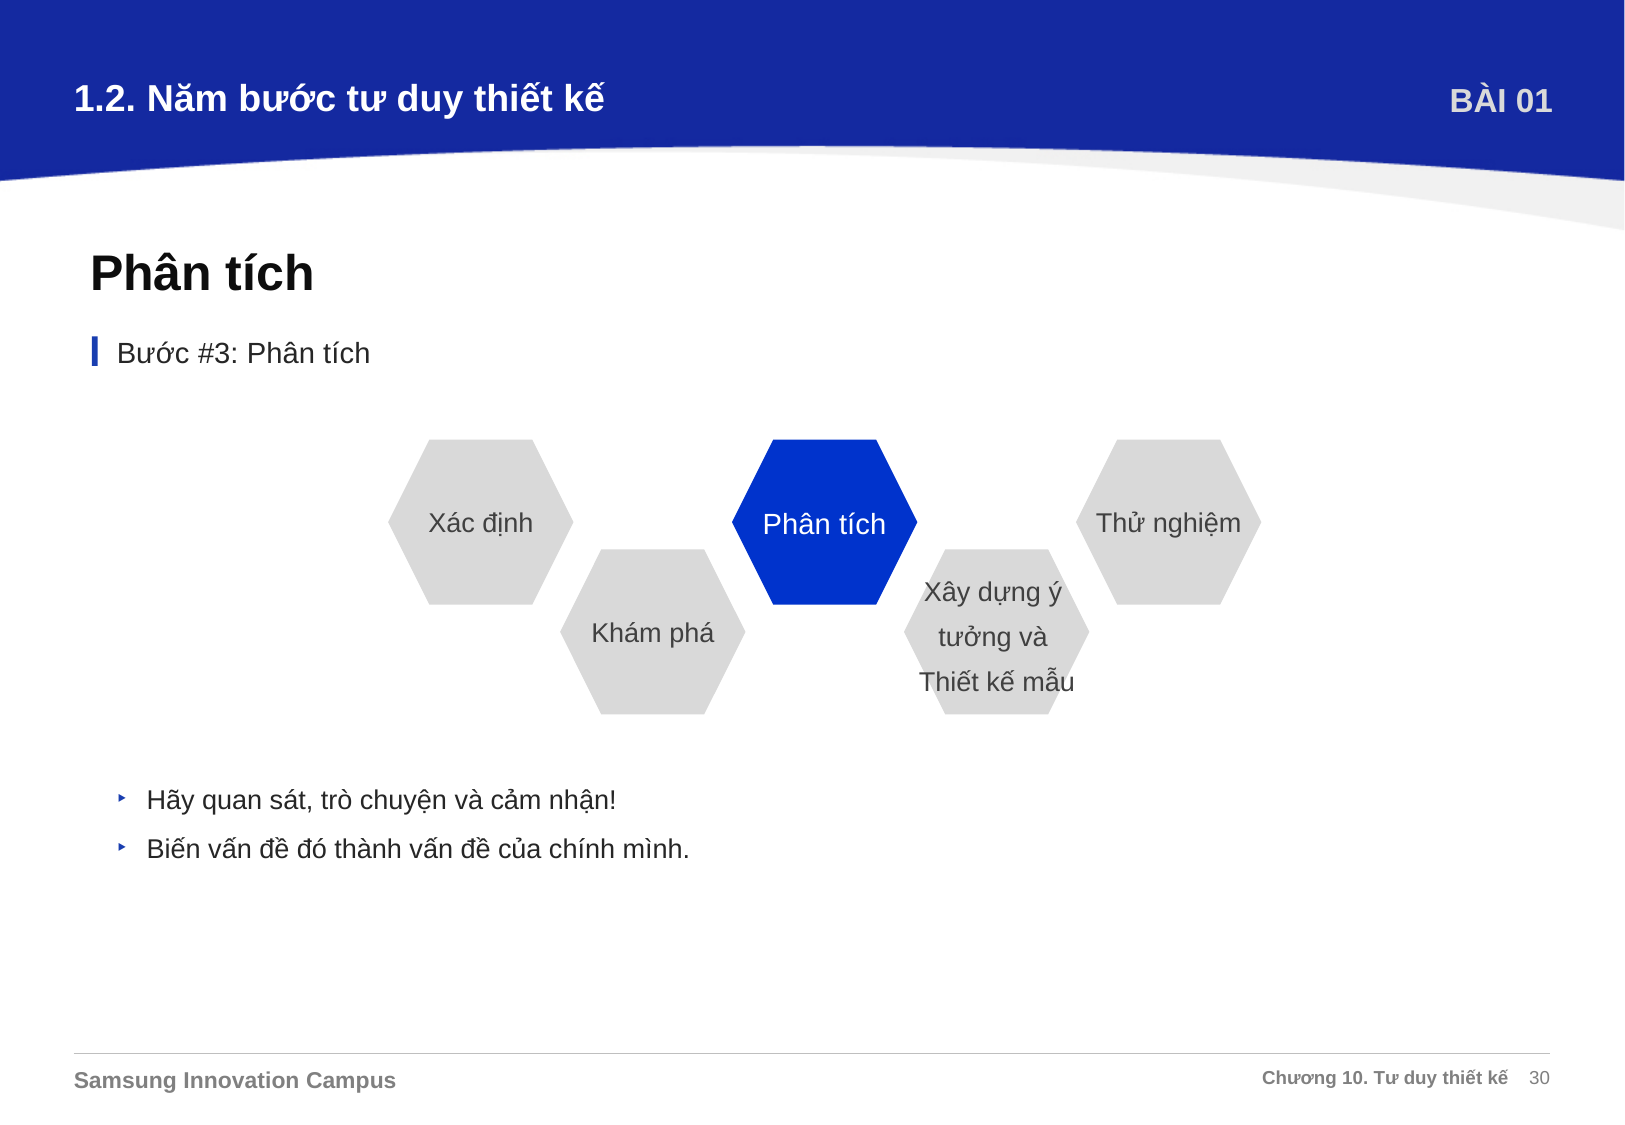

1.2. Năm bước tư duy thiết kế
BÀI 01
Phân tích
Bước #3: Phân tích

Xác định
Phân tích
Thử nghiệm

Khám phá
Xây dựng ý
tưởng và
Thiết kế mẫu
Hãy quan sát, trò chuyện và cảm nhận!
Biến vấn đề đó thành vấn đề của chính mình.